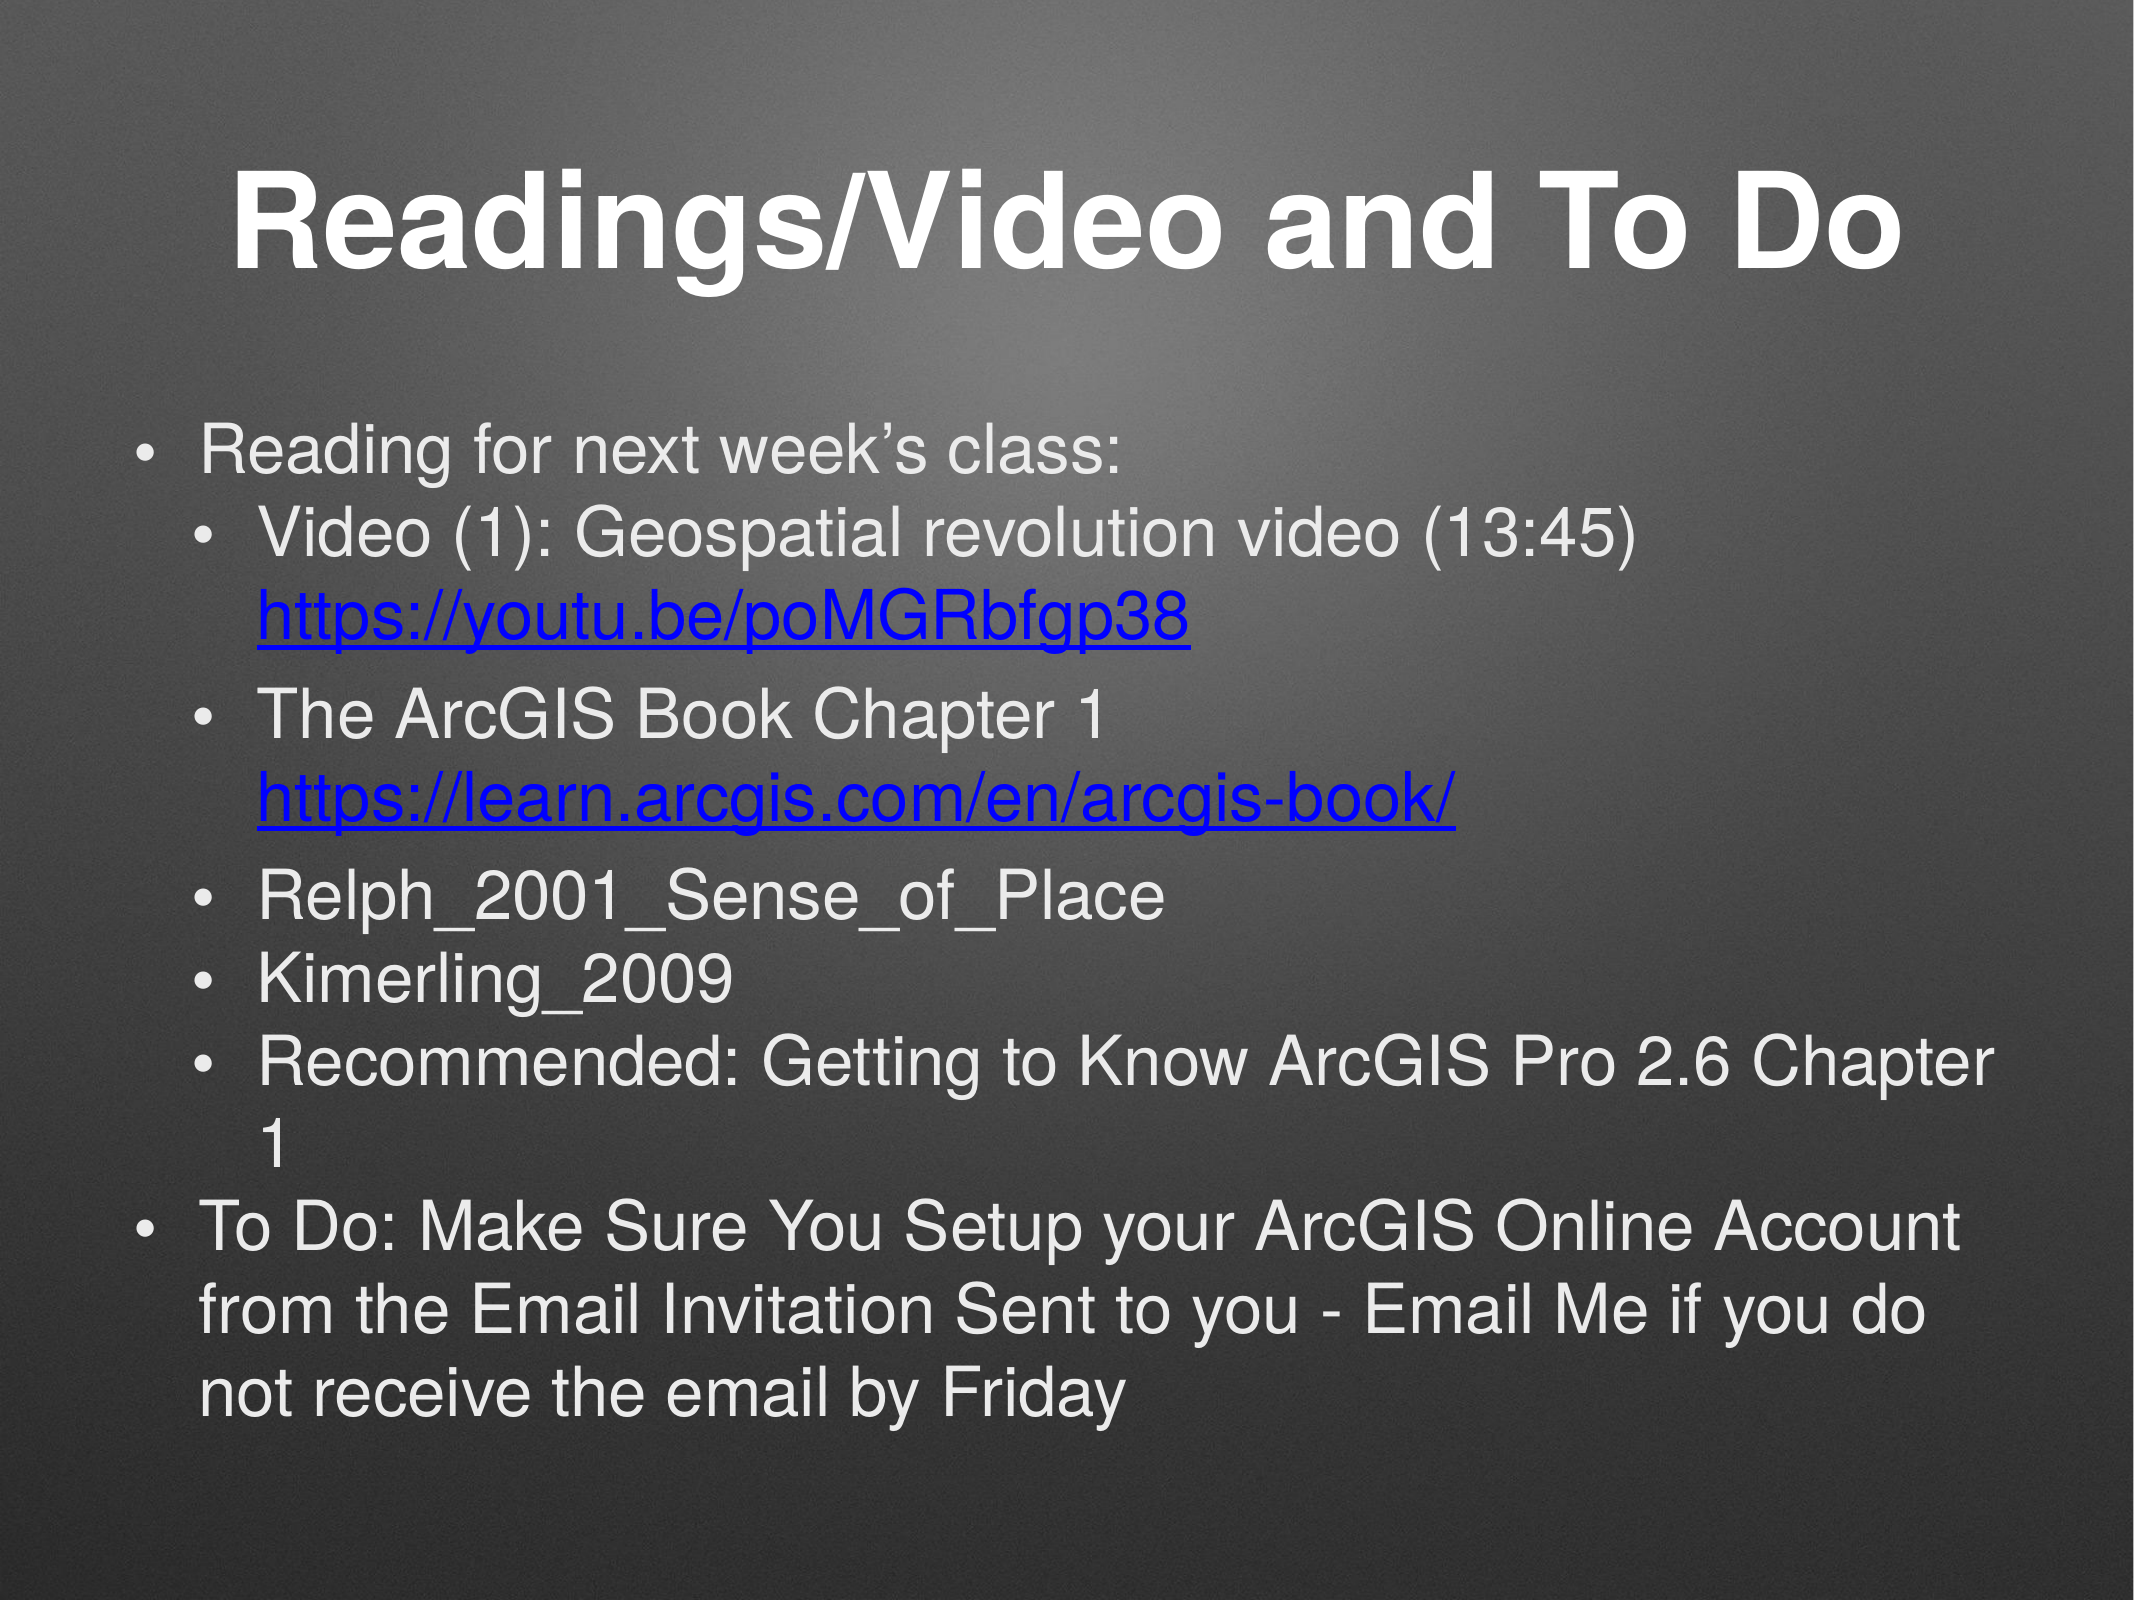

# Readings/Video and To Do
Reading for next week’s class:
Video (1): Geospatial revolution video (13:45) https://youtu.be/poMGRbfgp38
The ArcGIS Book Chapter 1 https://learn.arcgis.com/en/arcgis-book/
Relph_2001_Sense_of_Place
Kimerling_2009
Recommended: Getting to Know ArcGIS Pro 2.6 Chapter 1
To Do: Make Sure You Setup your ArcGIS Online Account from the Email Invitation Sent to you - Email Me if you do not receive the email by Friday